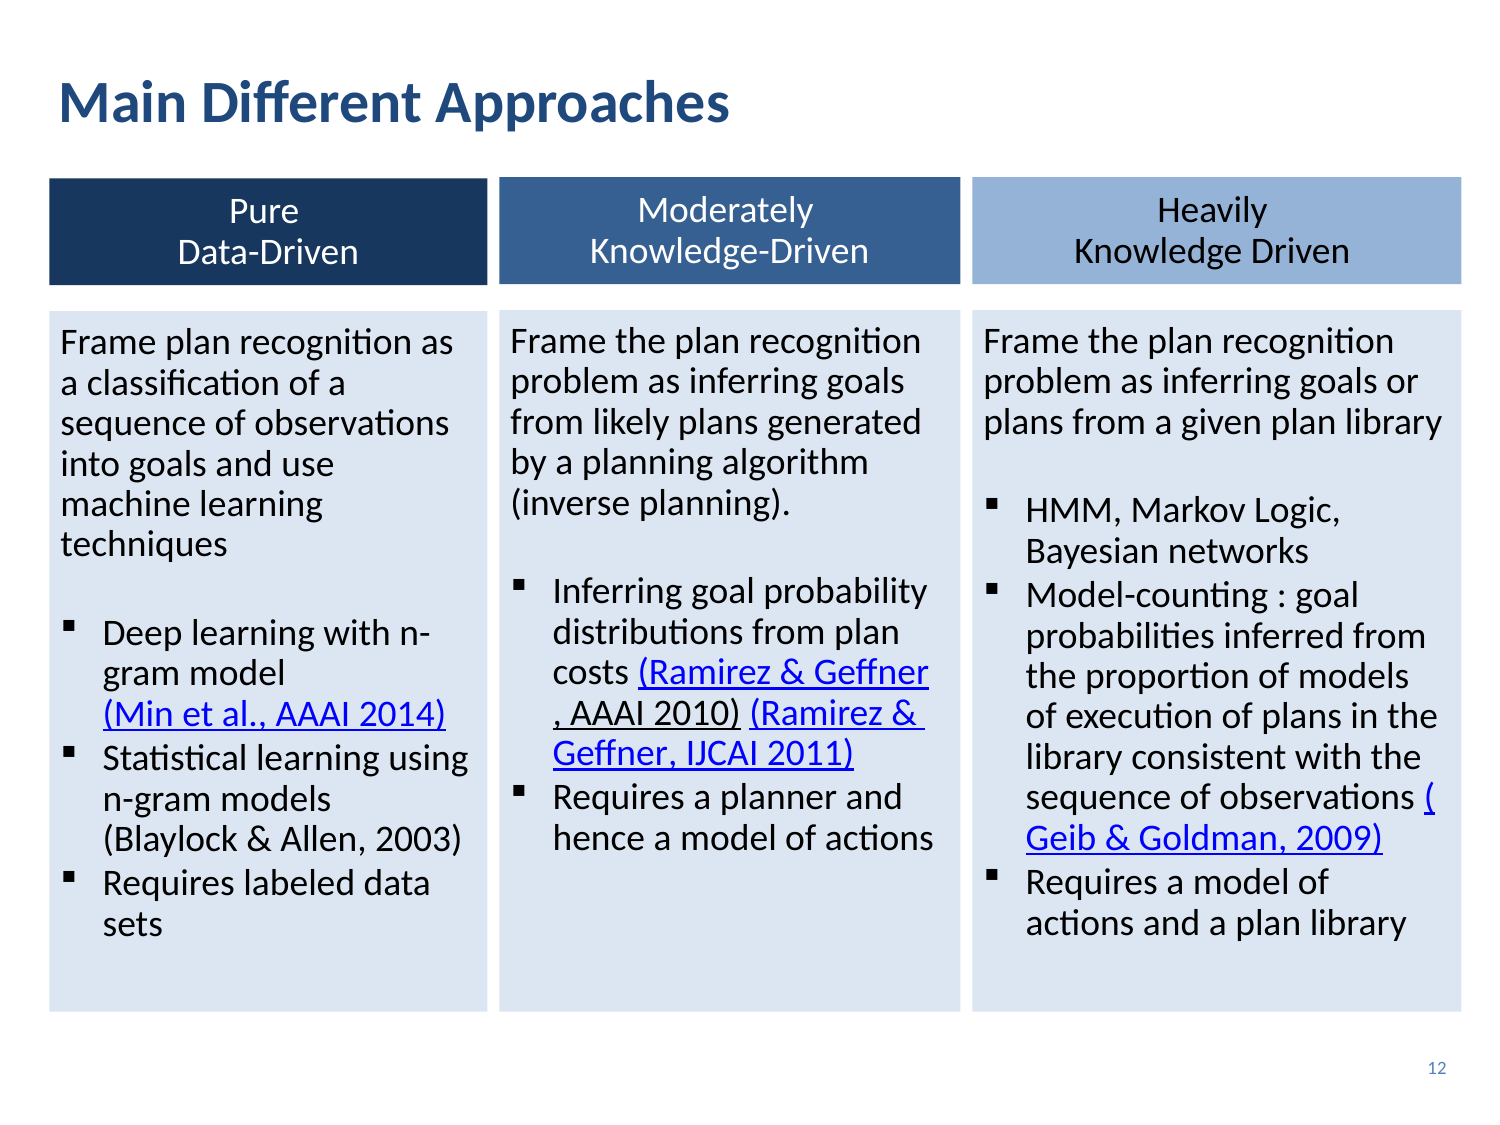

# Main Different Approaches
Moderately
Knowledge-Driven
Heavily
Knowledge Driven
Pure
Data-Driven
Frame the plan recognition problem as inferring goals from likely plans generated by a planning algorithm (inverse planning).

Inferring goal probability distributions from plan costs (Ramirez & Geffner, AAAI 2010) (Ramirez & Geffner, IJCAI 2011)
Requires a planner and hence a model of actions

Frame the plan recognition problem as inferring goals or plans from a given plan library

HMM, Markov Logic, Bayesian networks
Model-counting : goal probabilities inferred from the proportion of models of execution of plans in the library consistent with the sequence of observations (Geib & Goldman, 2009)
Requires a model of actions and a plan library
Frame plan recognition as a classification of a sequence of observations into goals and use machine learning techniques

Deep learning with n-gram model (Min et al., AAAI 2014)
Statistical learning using n-gram models (Blaylock & Allen, 2003)
Requires labeled data sets
12